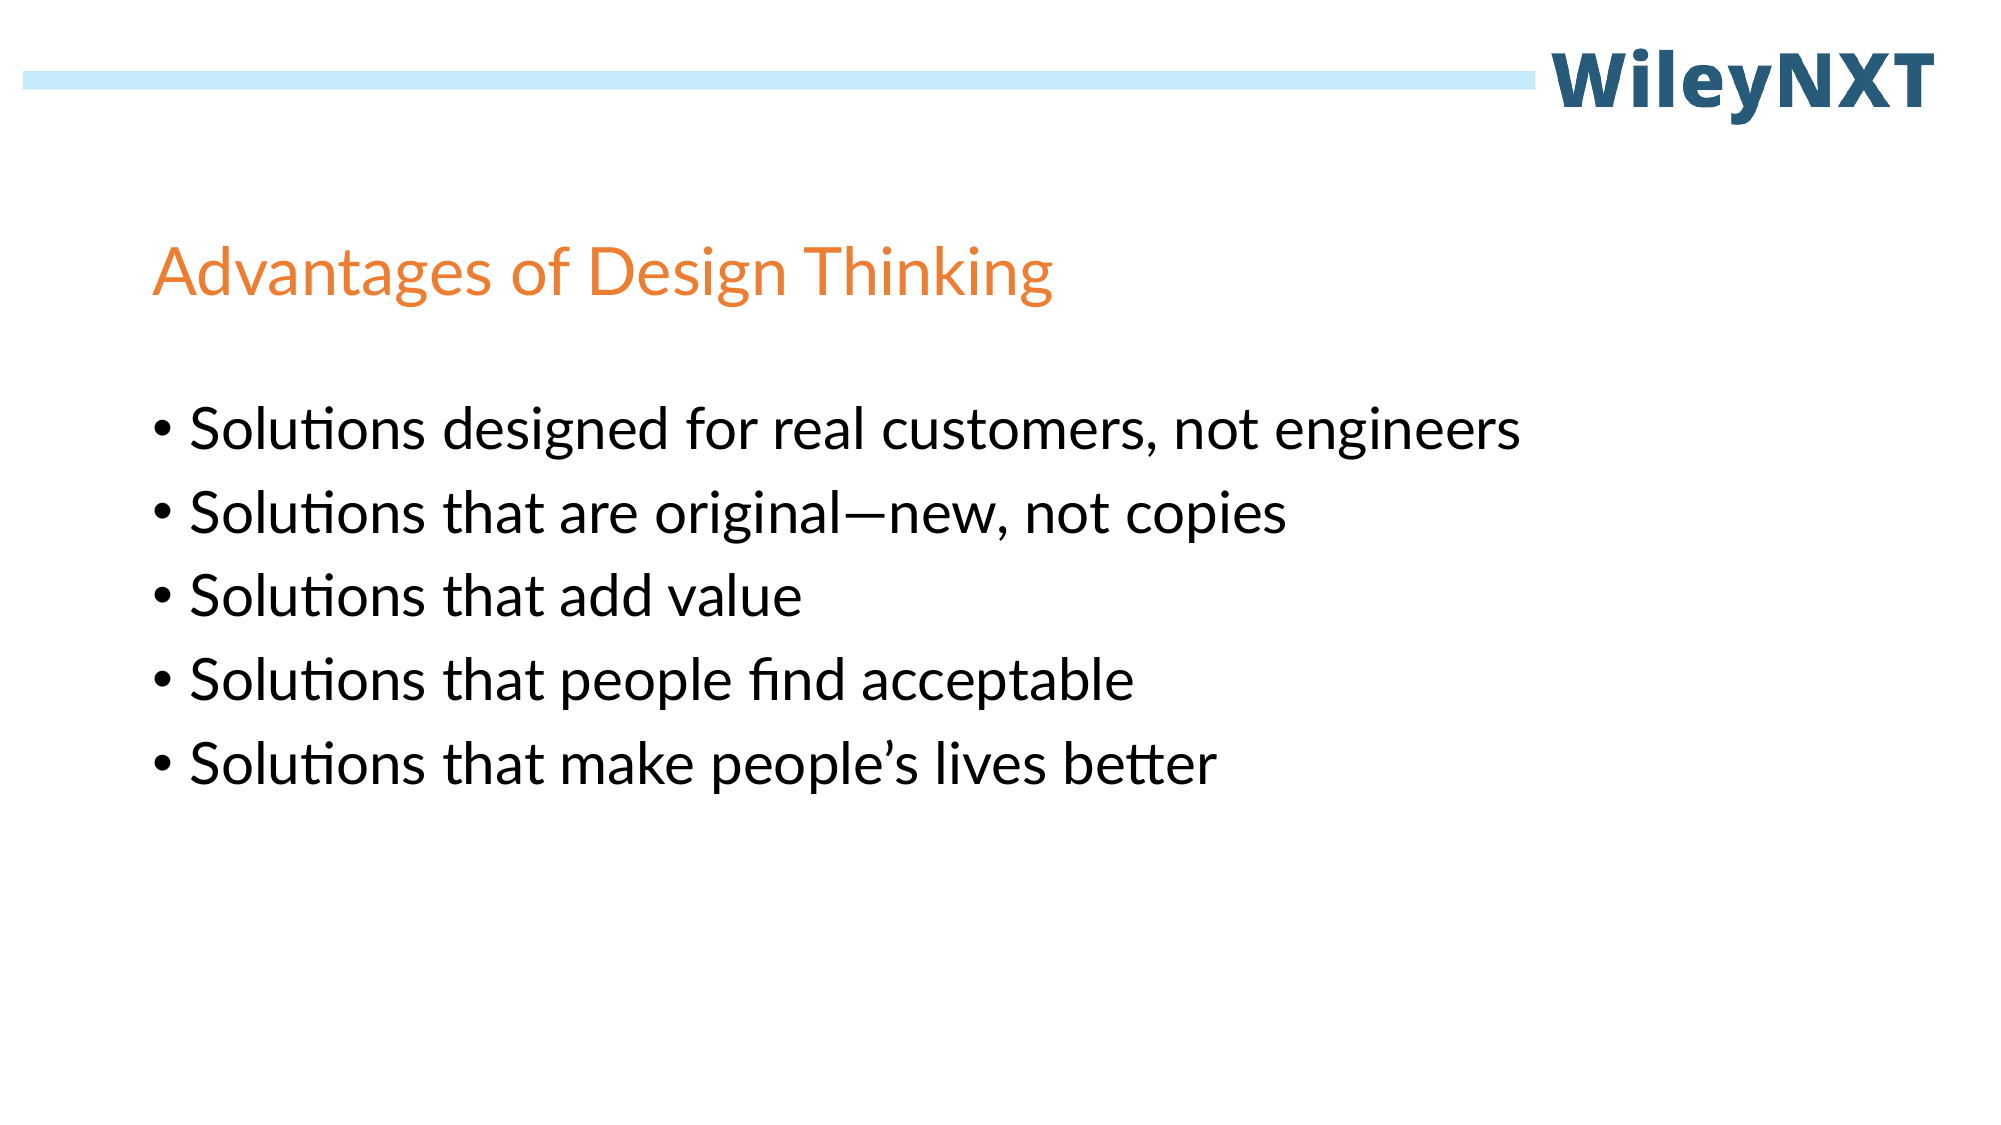

# Advantages of Design Thinking
Solutions designed for real customers, not engineers
Solutions that are original—new, not copies
Solutions that add value
Solutions that people find acceptable
Solutions that make people’s lives better